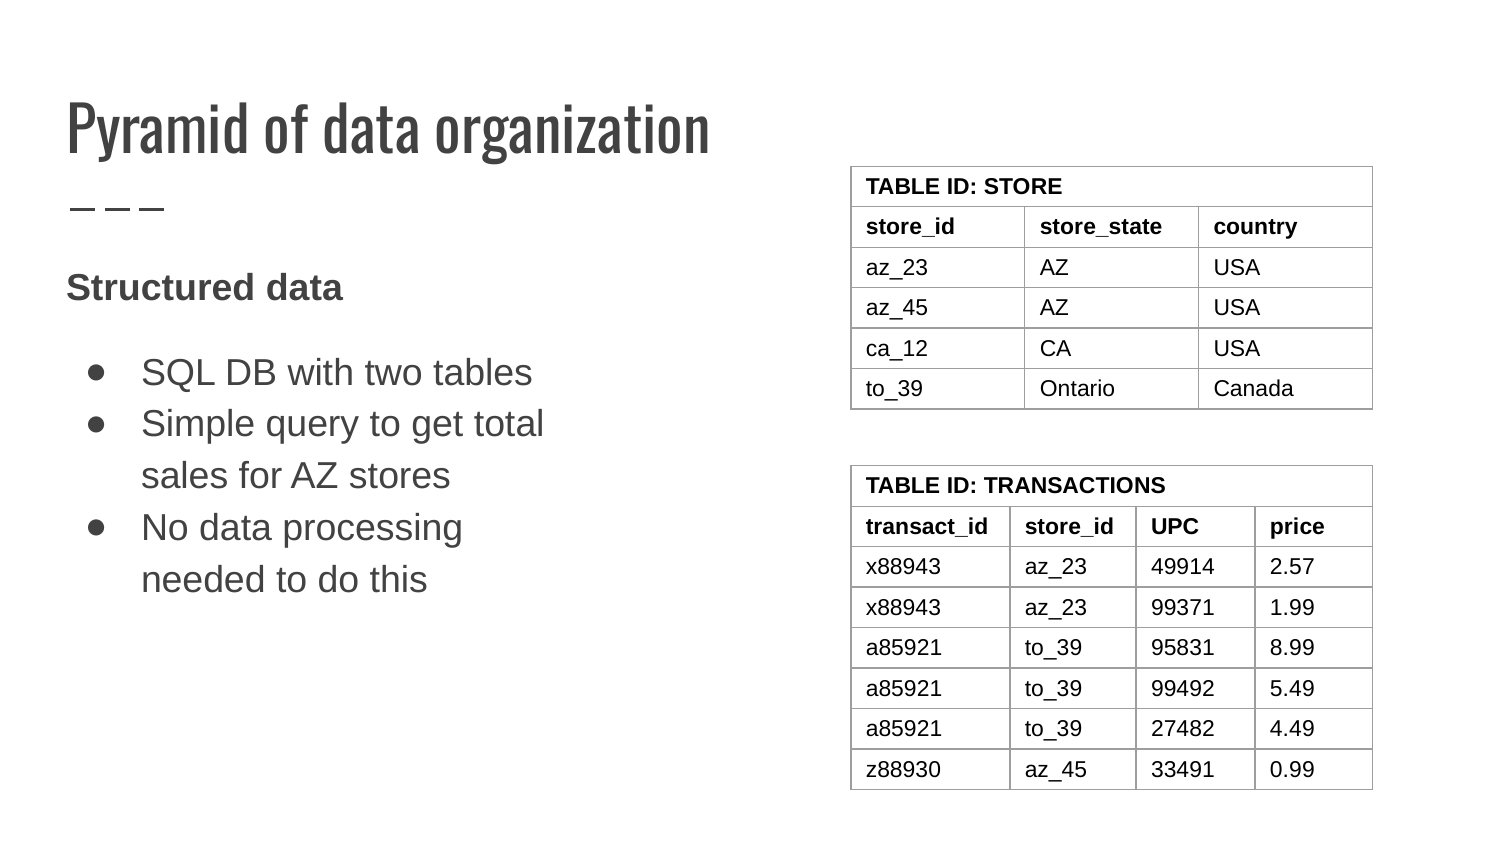

# Pyramid of data organization
| TABLE ID: STORE |  |  |
| --- | --- | --- |
| store\_id | store\_state | country |
| az\_23 | AZ | USA |
| az\_45 | AZ | USA |
| ca\_12 | CA | USA |
| to\_39 | Ontario | Canada |
Structured data
SQL DB with two tables
Simple query to get total sales for AZ stores
No data processing needed to do this
| TABLE ID: TRANSACTIONS |  |  |  |
| --- | --- | --- | --- |
| transact\_id | store\_id | UPC | price |
| x88943 | az\_23 | 49914 | 2.57 |
| x88943 | az\_23 | 99371 | 1.99 |
| a85921 | to\_39 | 95831 | 8.99 |
| a85921 | to\_39 | 99492 | 5.49 |
| a85921 | to\_39 | 27482 | 4.49 |
| z88930 | az\_45 | 33491 | 0.99 |